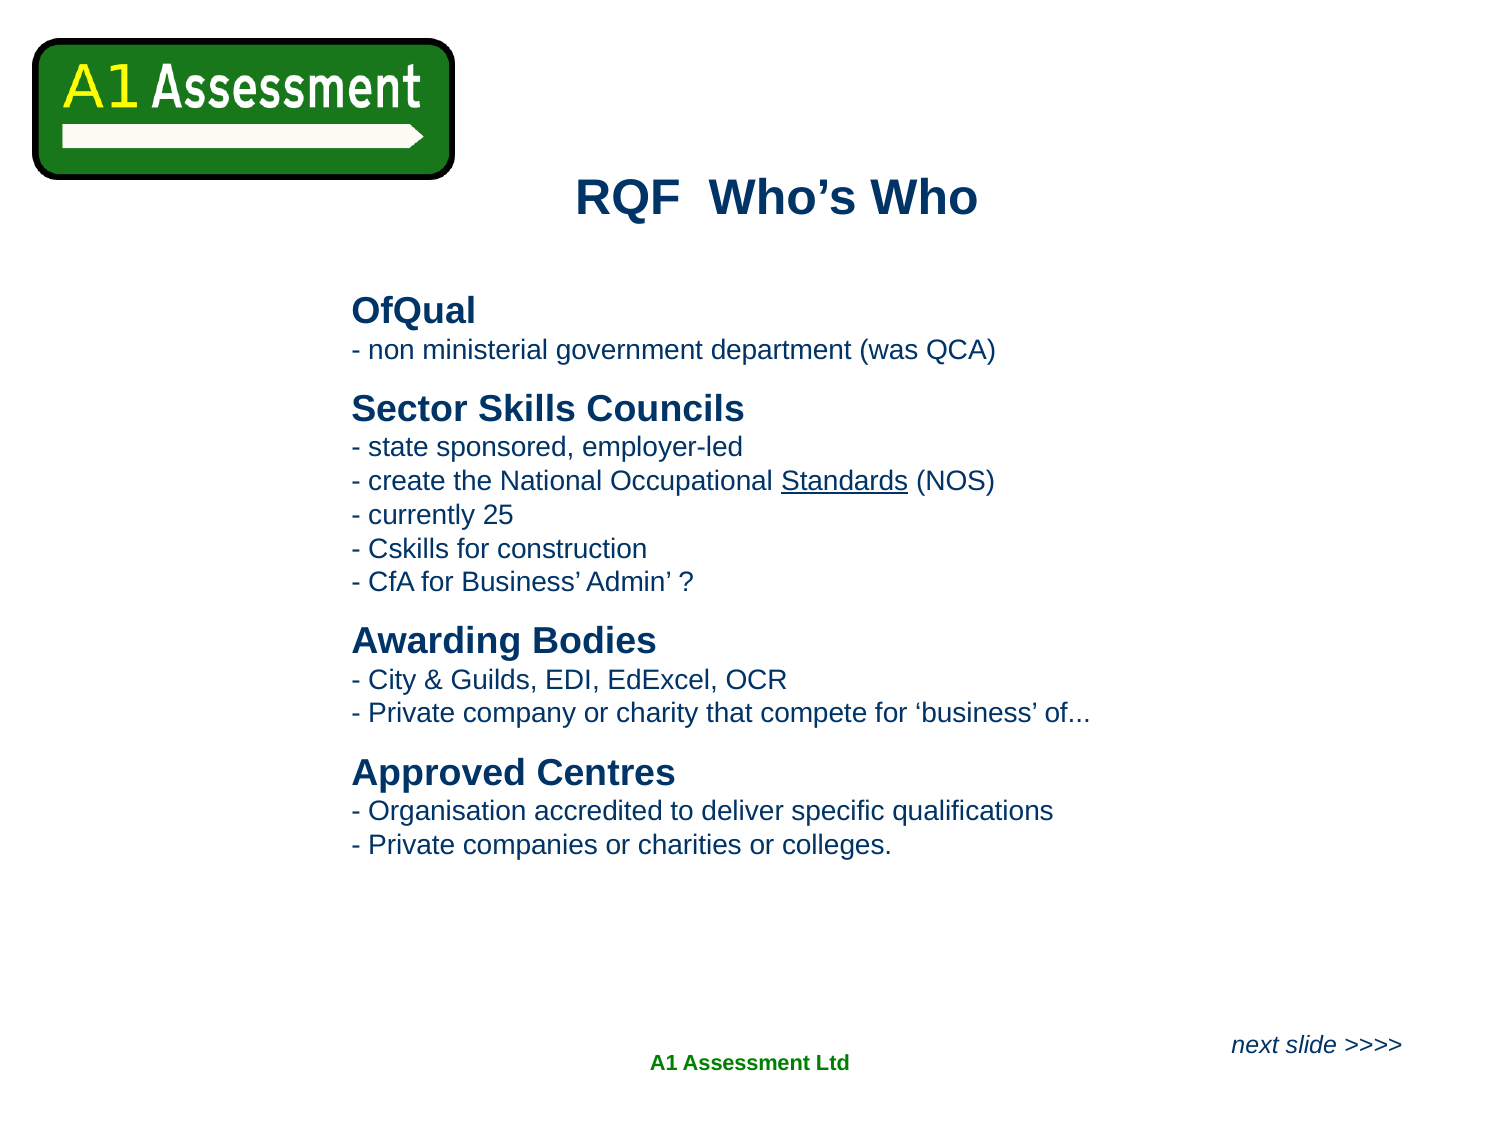

# RQF  Who’s Who

OfQual
- non ministerial government department (was QCA)
Sector Skills Councils
- state sponsored, employer-led
- create the National Occupational Standards (NOS)
- currently 25
- Cskills for construction
- CfA for Business’ Admin’ ?
Awarding Bodies
- City & Guilds, EDI, EdExcel, OCR
- Private company or charity that compete for ‘business’ of...
Approved Centres
- Organisation accredited to deliver specific qualifications
- Private companies or charities or colleges.
next slide >>>>
A1 Assessment Ltd